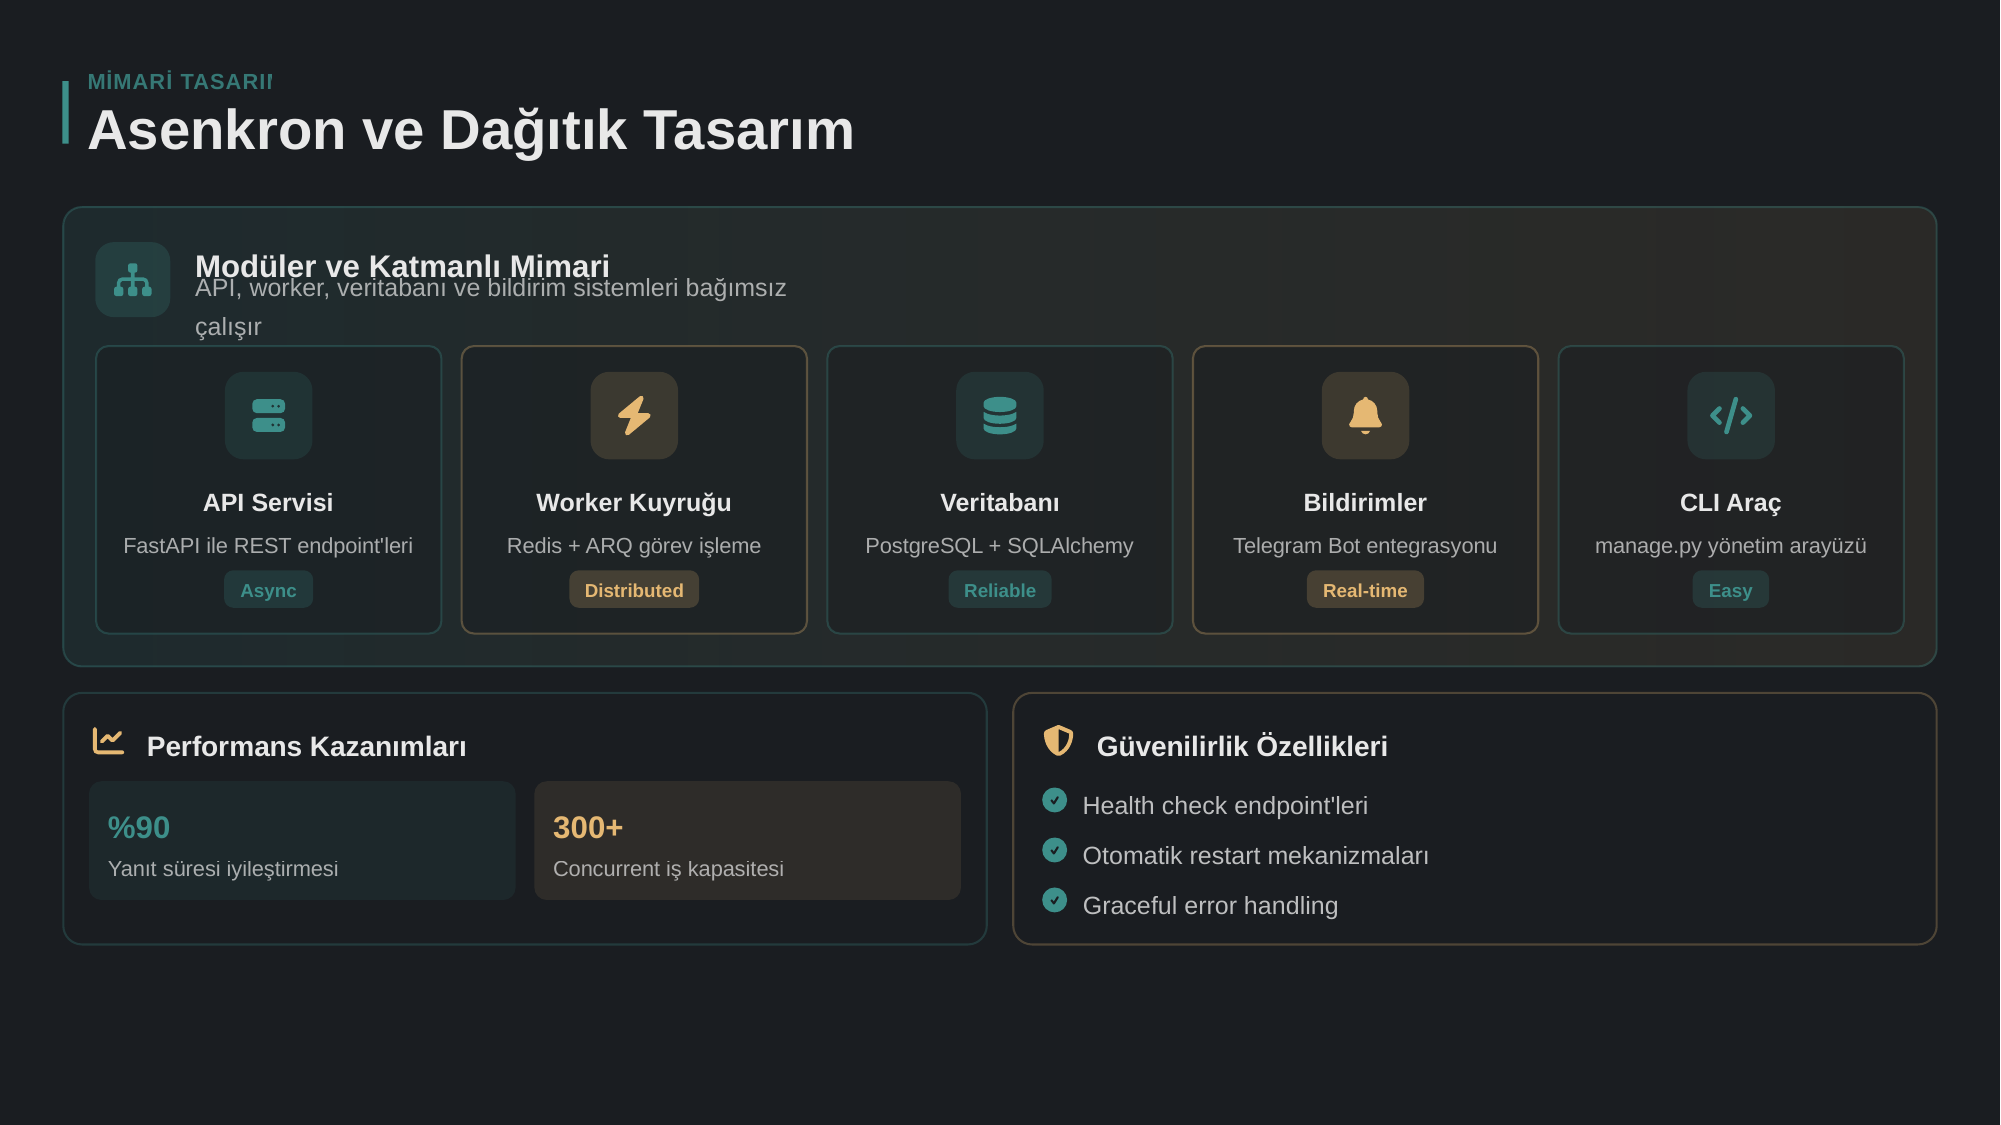

MİMARİ TASARIM

Asenkron ve Dağıtık Tasarım

Modüler ve Katmanlı Mimari

API, worker, veritabanı ve bildirim sistemleri bağımsız çalışır

API Servisi
Worker Kuyruğu
Veritabanı
Bildirimler
CLI Araç
FastAPI ile REST endpoint'leri
Redis + ARQ görev işleme
PostgreSQL + SQLAlchemy
Telegram Bot entegrasyonu
manage.py yönetim arayüzü
Async

Distributed

Reliable

Real-time

Easy

Performans Kazanımları
Güvenilirlik Özellikleri

Health check endpoint'leri

%90
300+
Otomatik restart mekanizmaları

Yanıt süresi iyileştirmesi
Concurrent iş kapasitesi
Graceful error handling